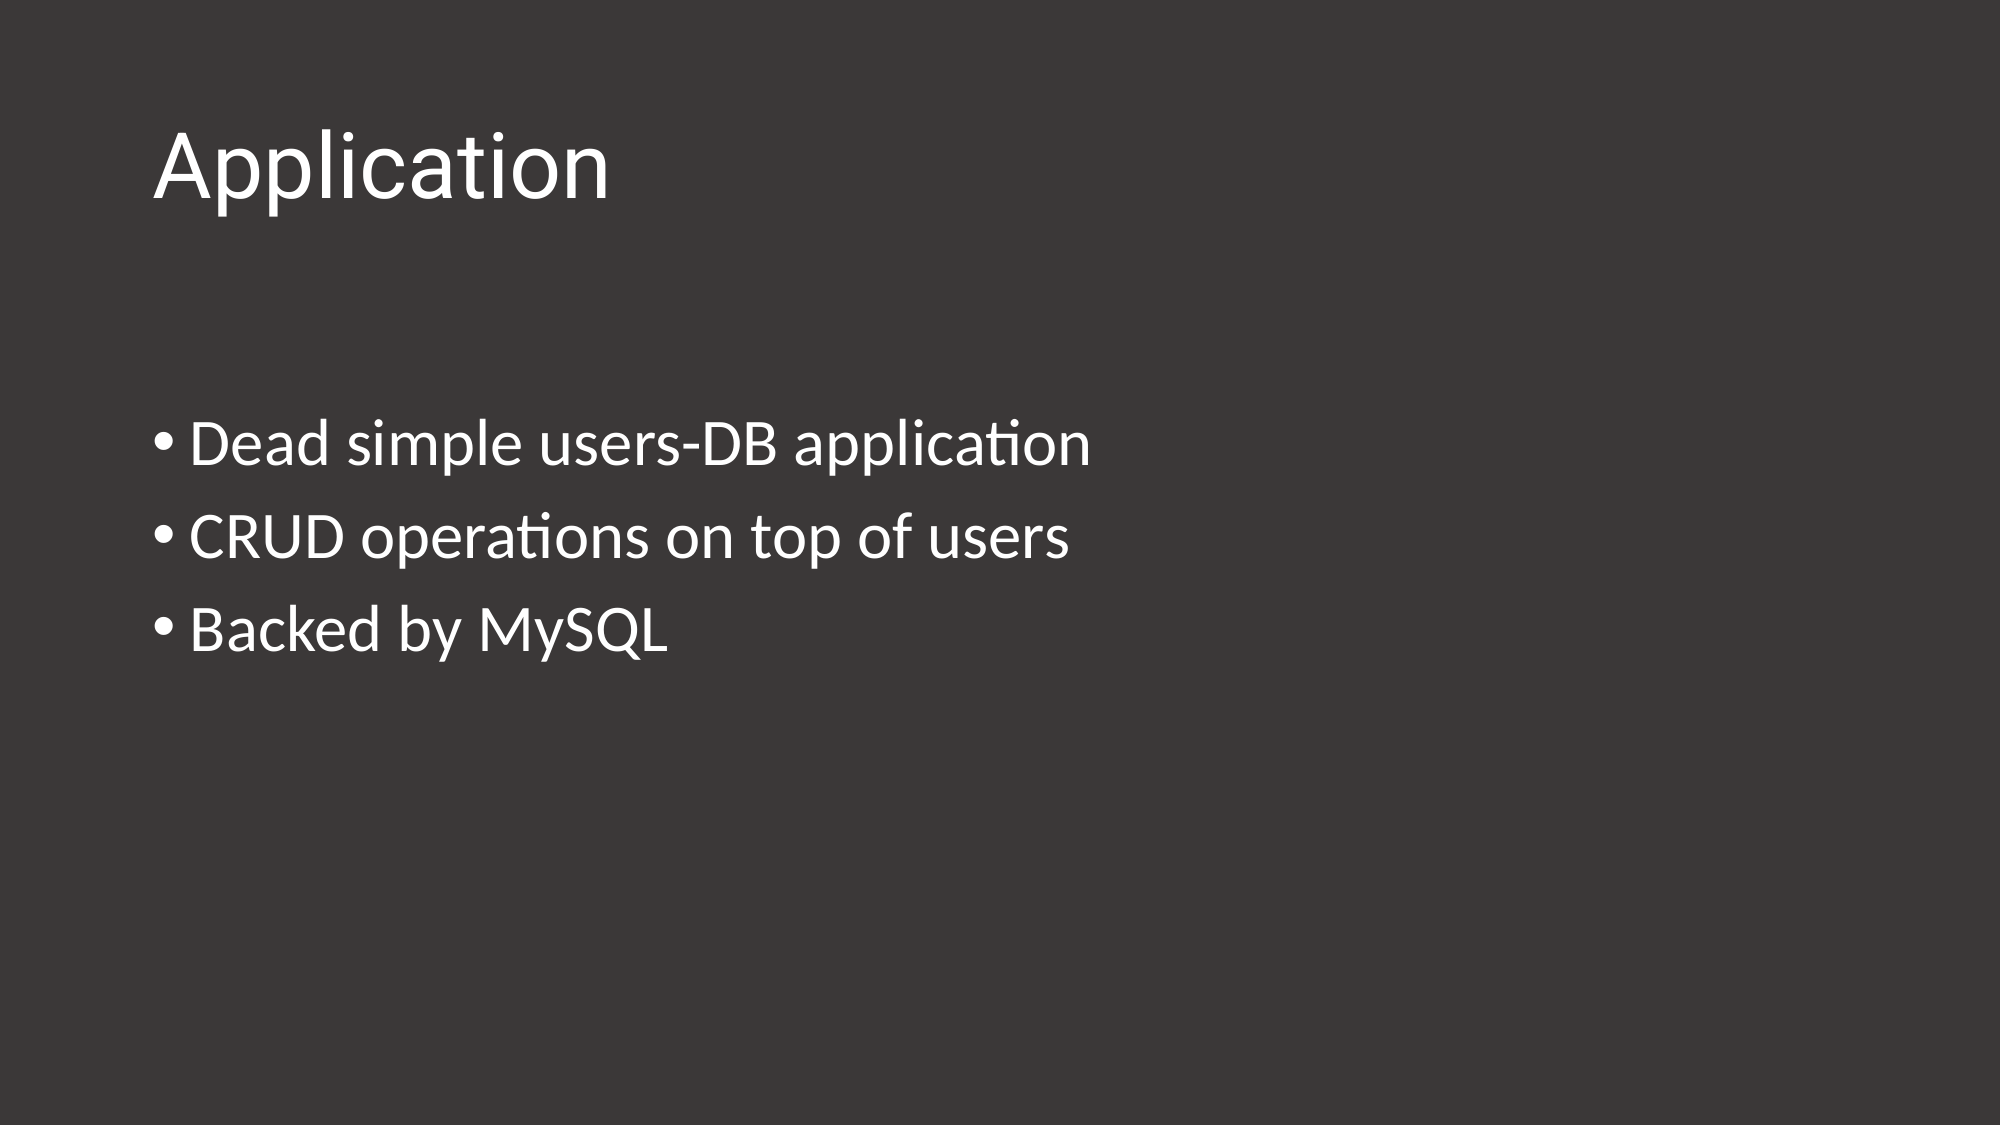

# Application

Dead simple users-DB application
CRUD operations on top of users
Backed by MySQL